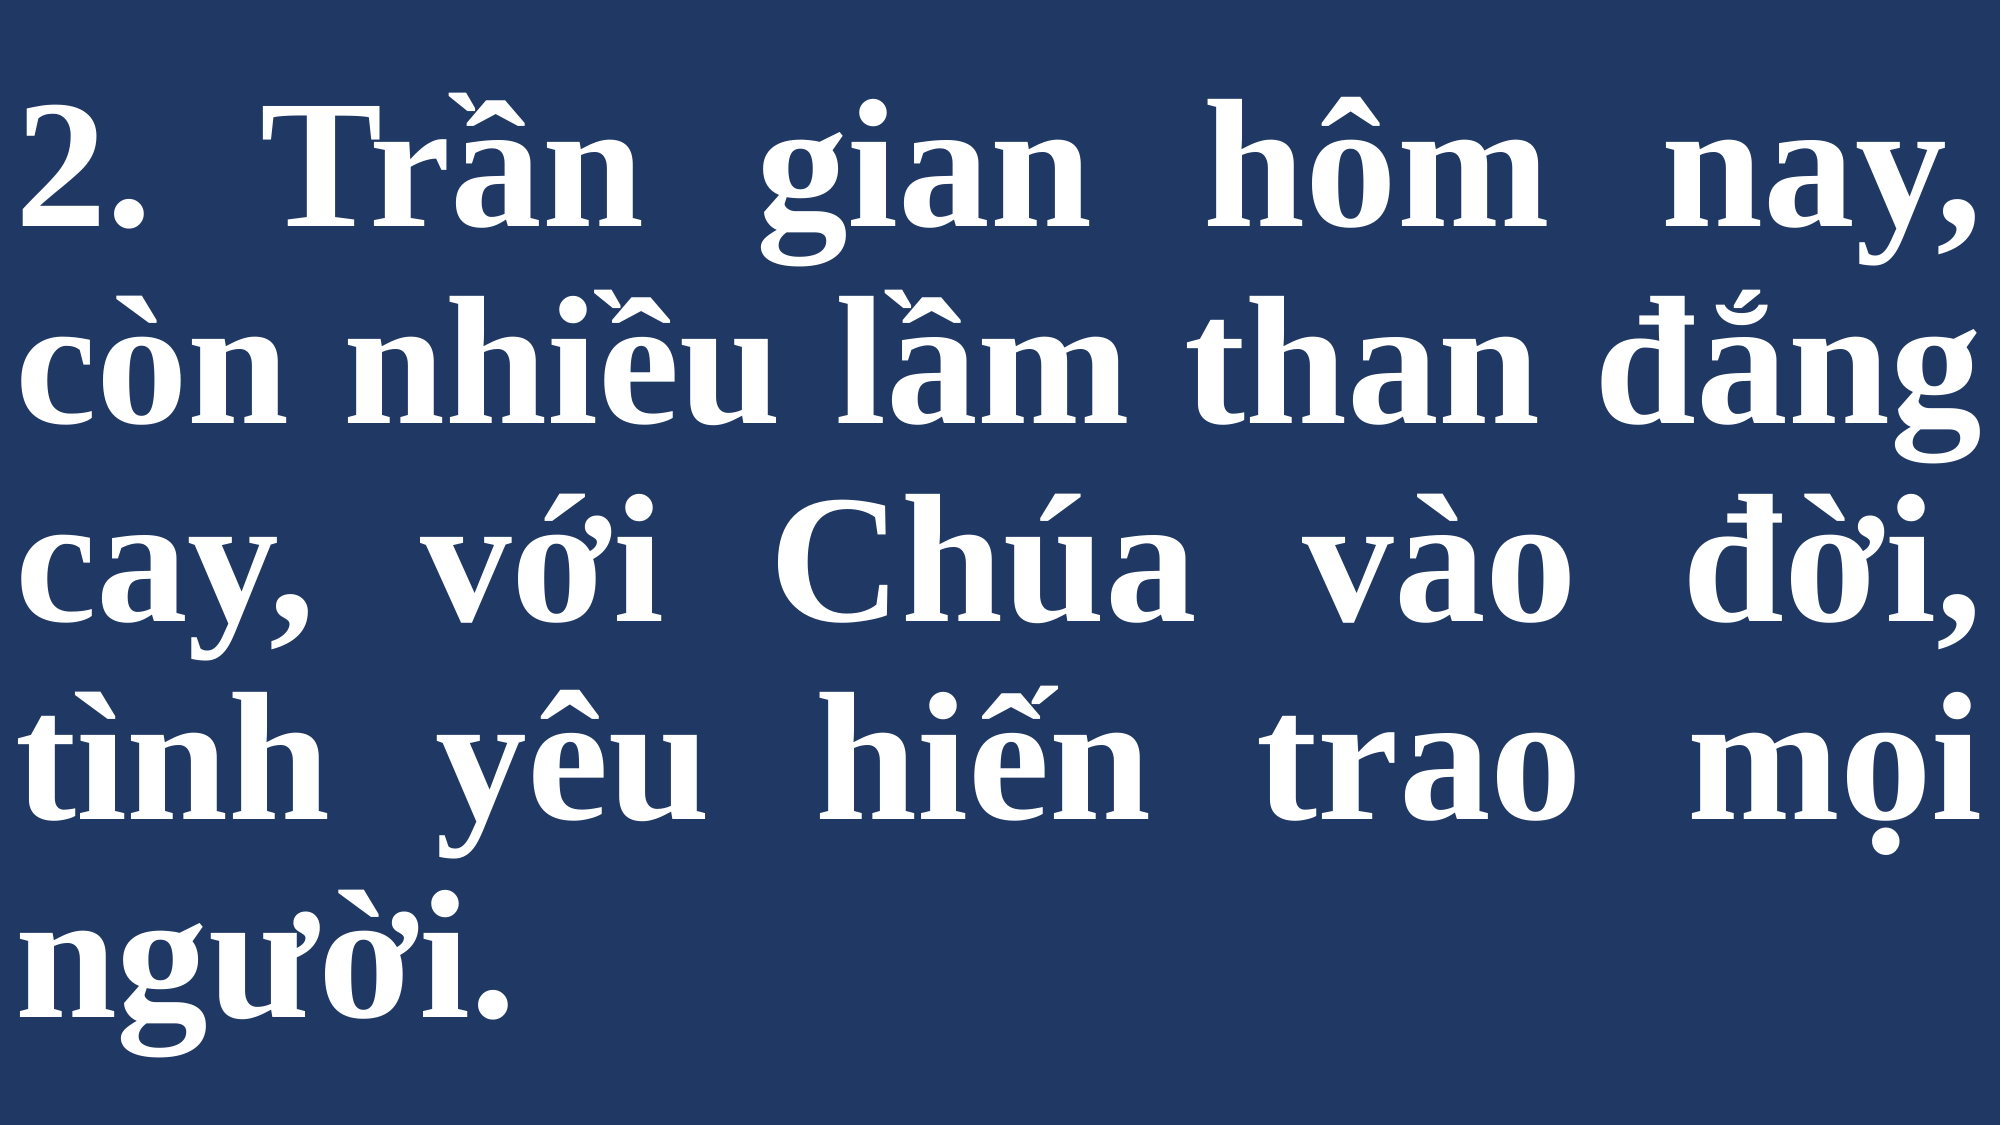

# 2. Trần gian hôm nay, còn nhiều lầm than đắng cay, với Chúa vào đời, tình yêu hiến trao mọi người.